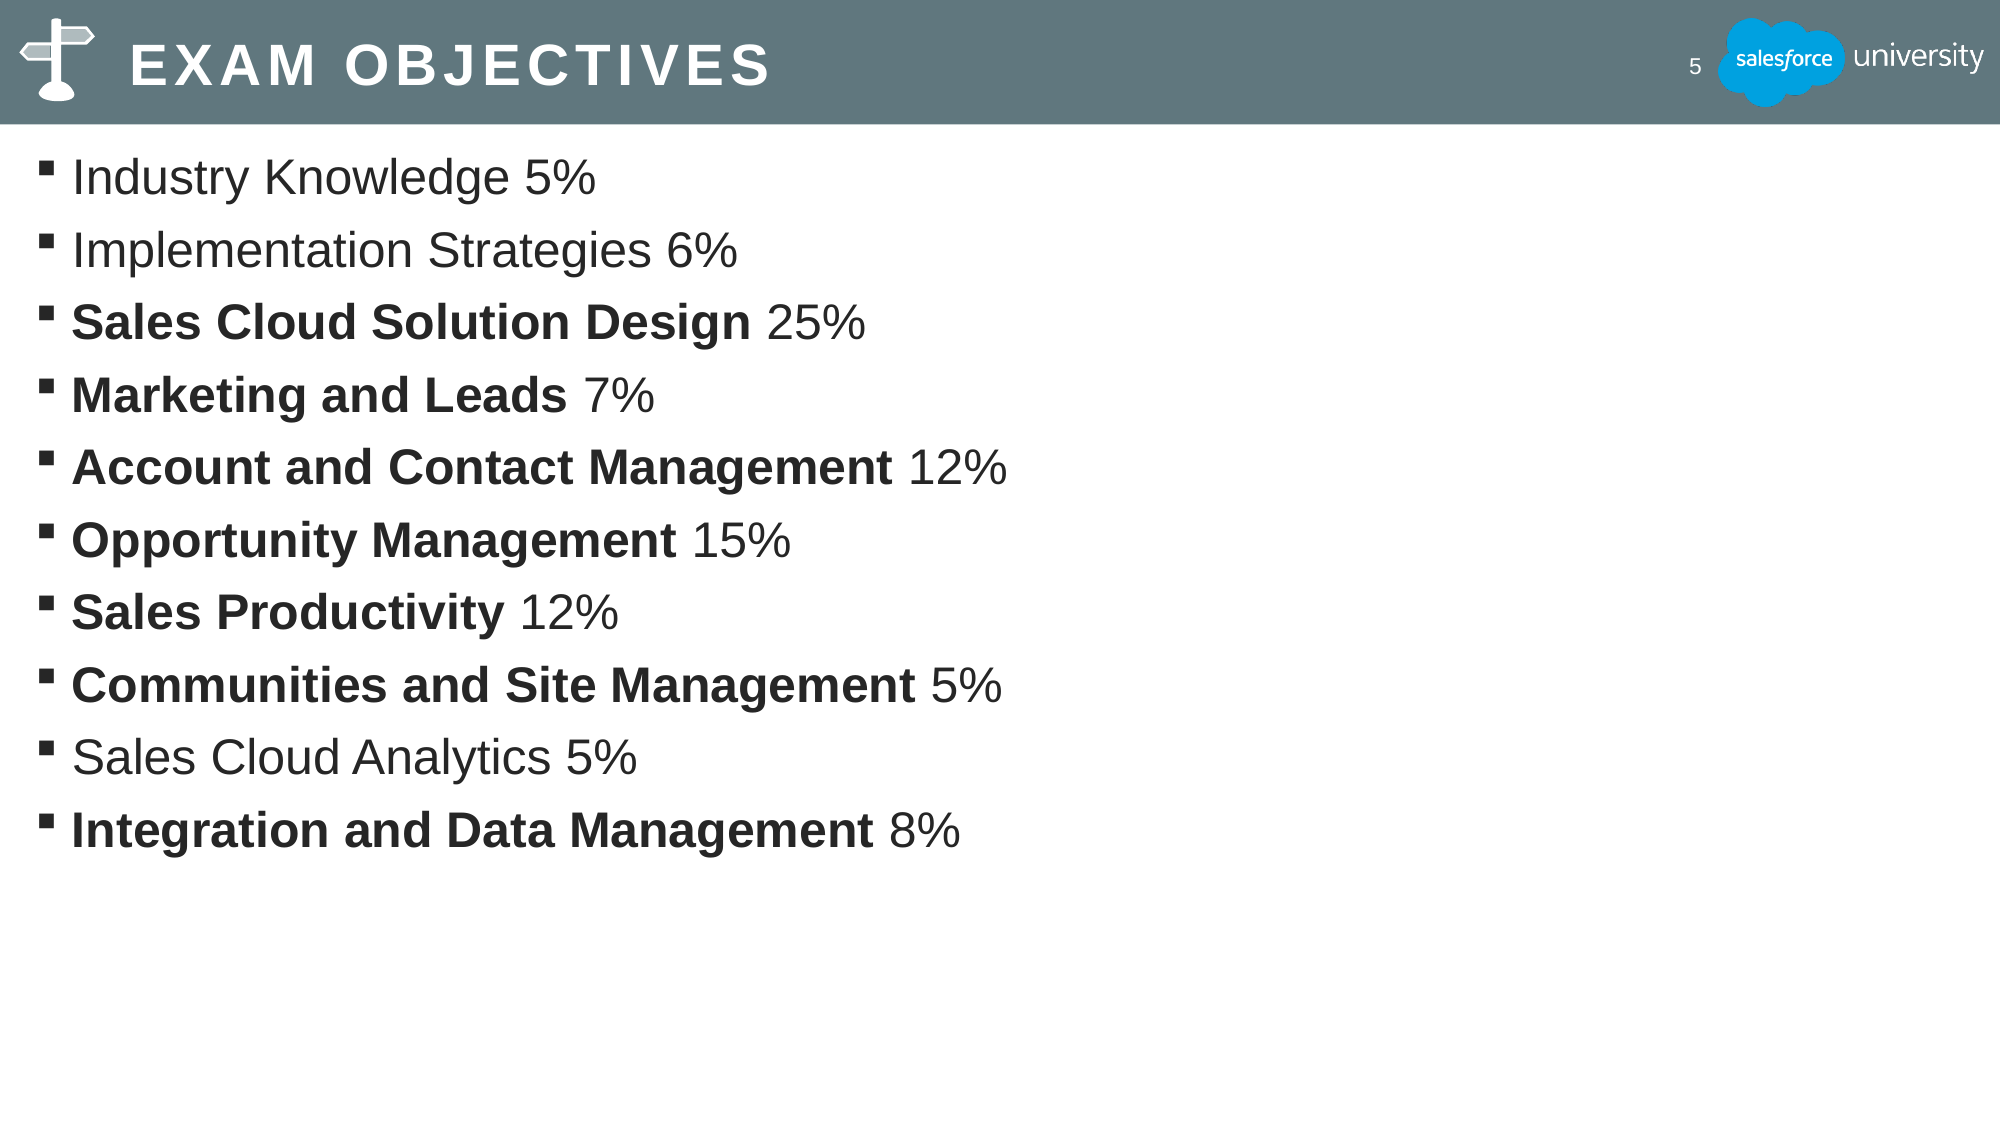

# Exam Objectives
5
Industry Knowledge 5%
Implementation Strategies 6%
Sales Cloud Solution Design 25%
Marketing and Leads 7%
Account and Contact Management 12%
Opportunity Management 15%
Sales Productivity 12%
Communities and Site Management 5%
Sales Cloud Analytics 5%
Integration and Data Management 8%